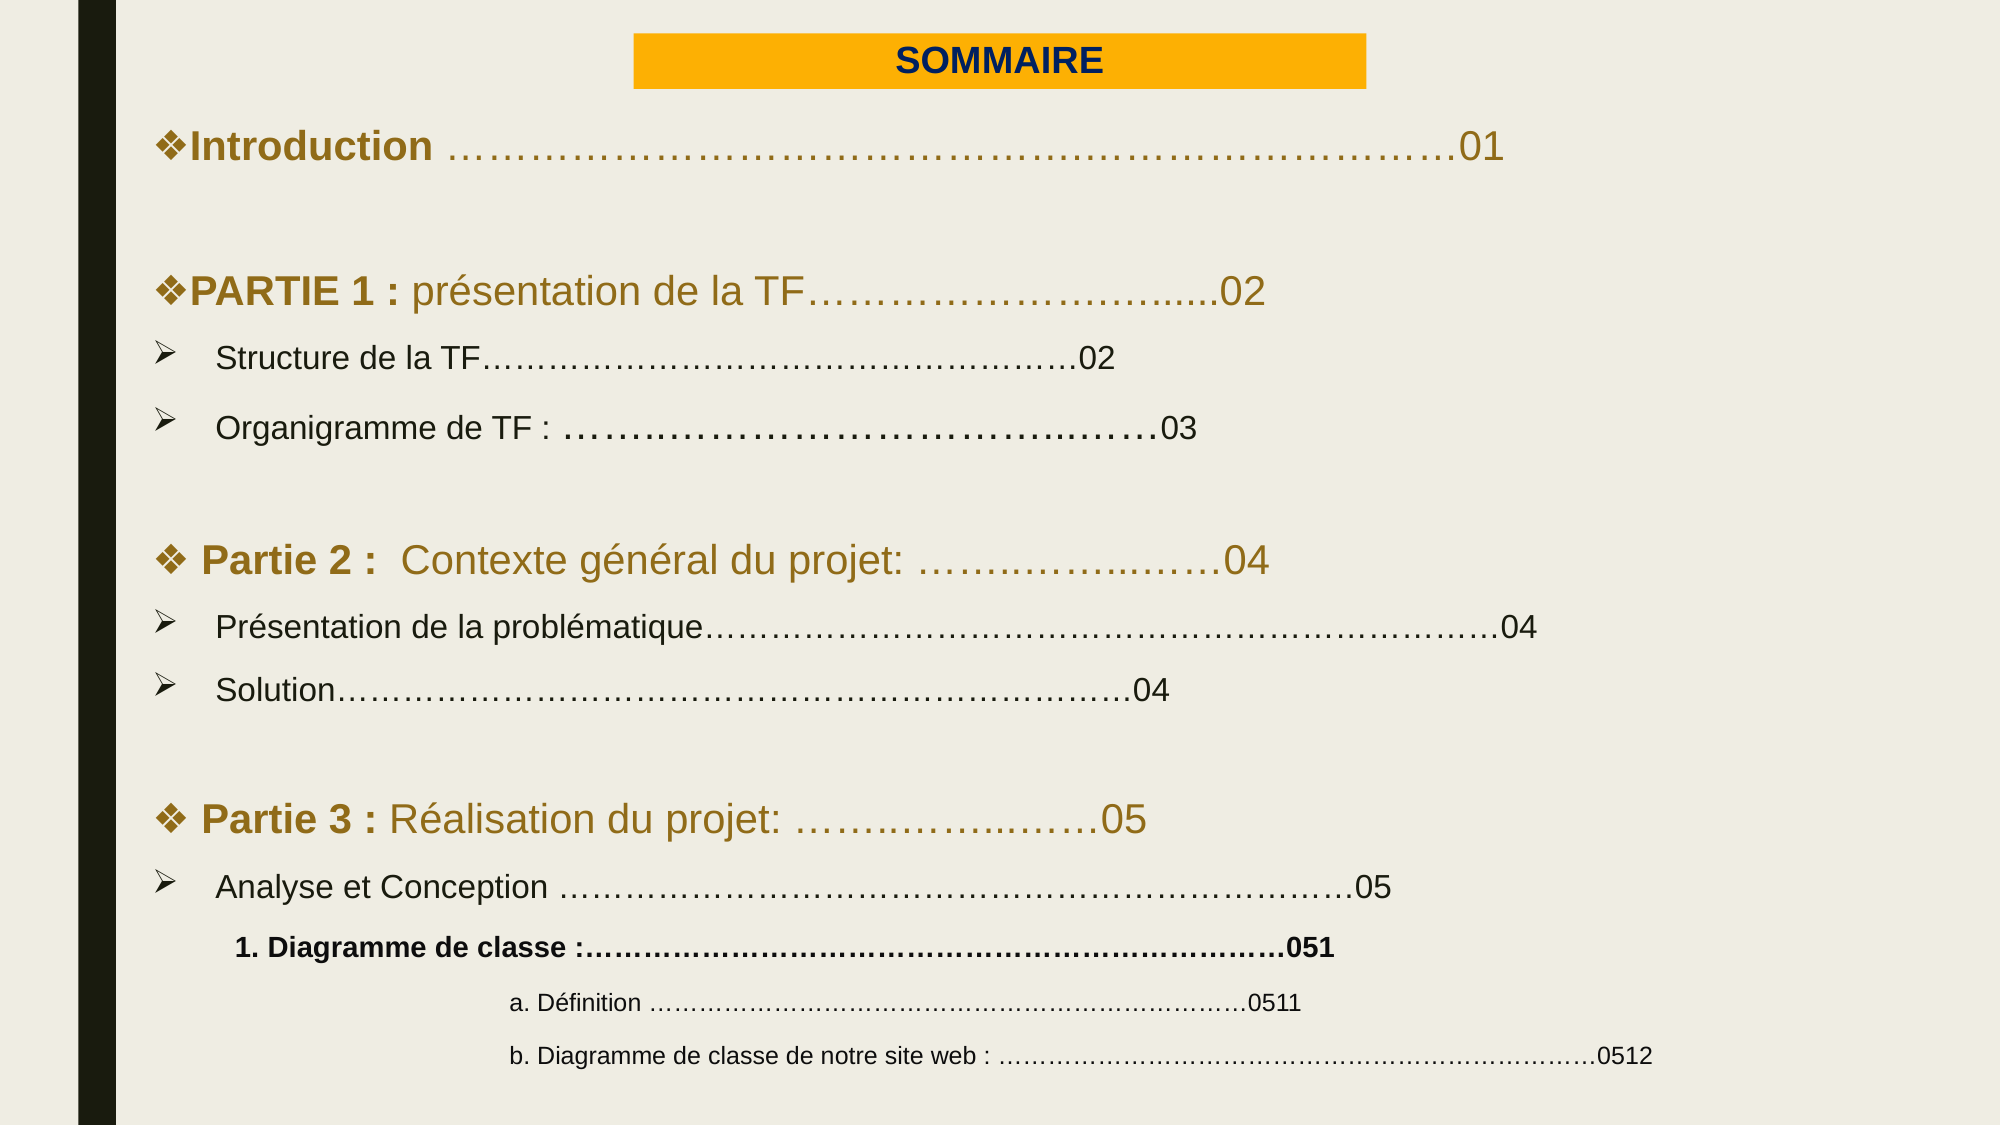

# SOMMAIRE
❖Introduction ……………………………………….………………………01

❖PARTIE 1 : présentation de la TF………………….…......02
Structure de la TF………………………………………………02
Organigramme de TF : ……..………………………...……03

❖ Partie 2 :  Contexte général du projet: ……..……...……04
Présentation de la problématique………………………………………………………………04
Solution………………………………………………………………04

❖ Partie 3 : Réalisation du projet: ……..……...……05
Analyse et Conception ………………………………………………………………05
          1. Diagramme de classe :………………………………………………………………051
                                                   a. Définition ………………………………………………………………0511
                                                   b. Diagramme de classe de notre site web : ………………………………………………………………0512